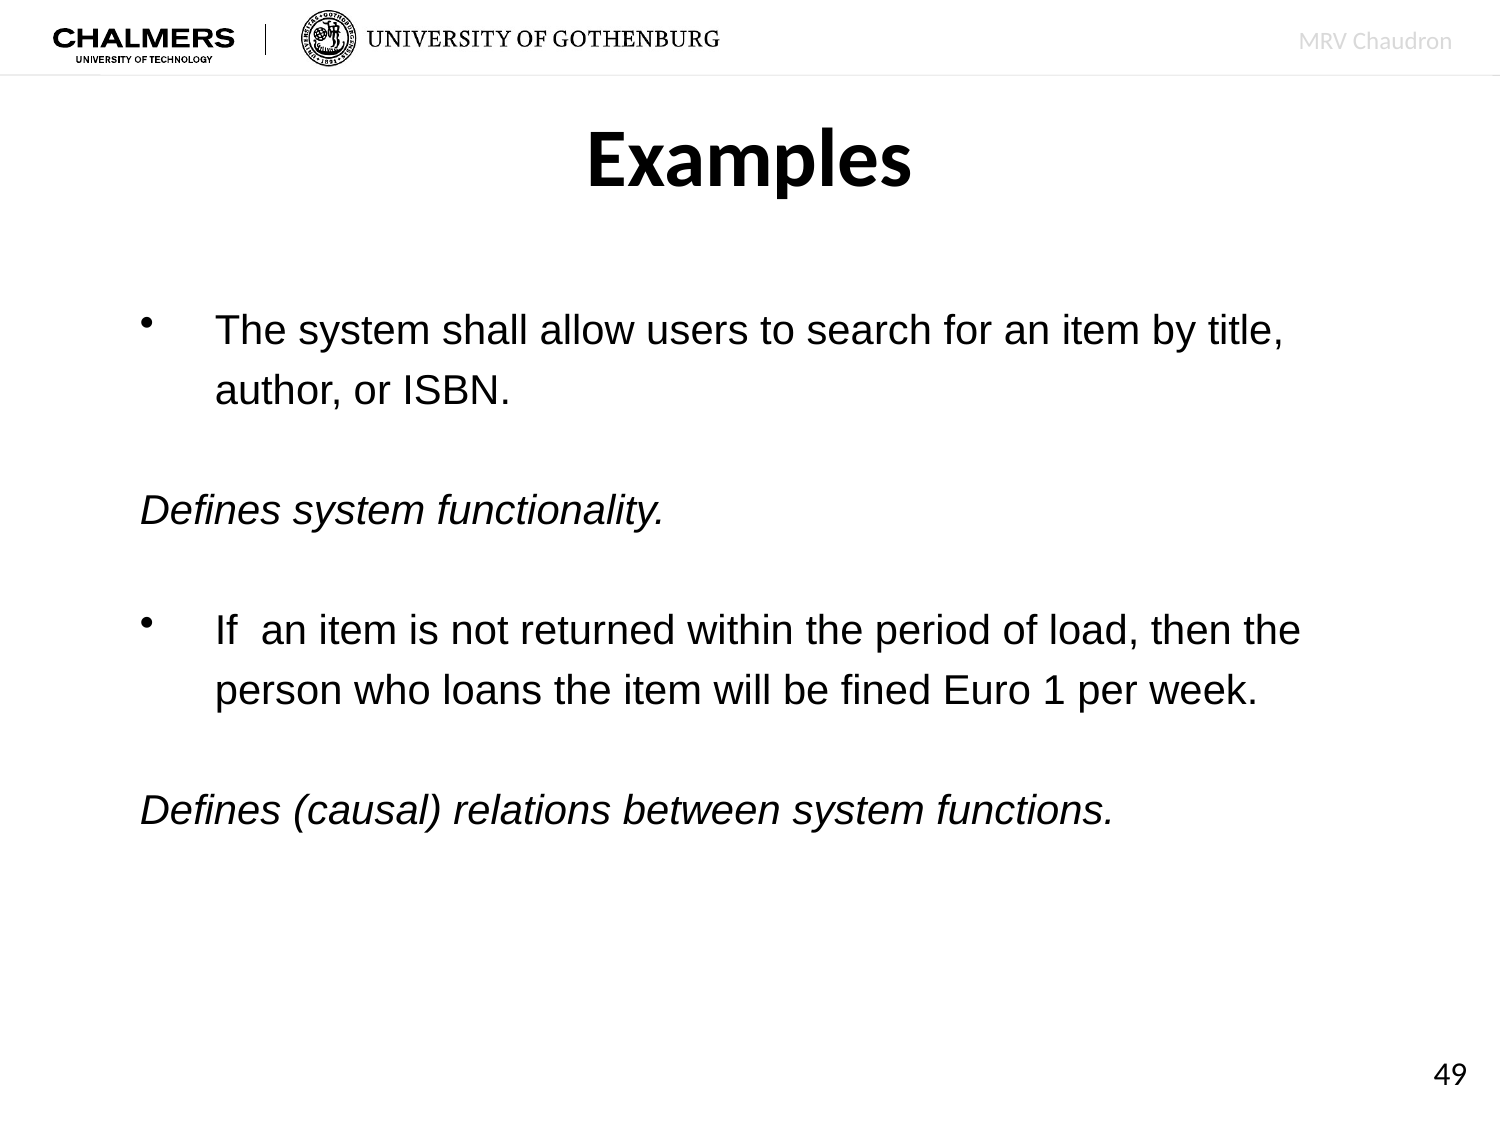

# Examples
The system shall allow users to search for an item by title, author, or ISBN.

Defines system functionality.

If  an item is not returned within the period of load, then the person who loans the item will be fined Euro 1 per week.

Defines (causal) relations between system functions.
49